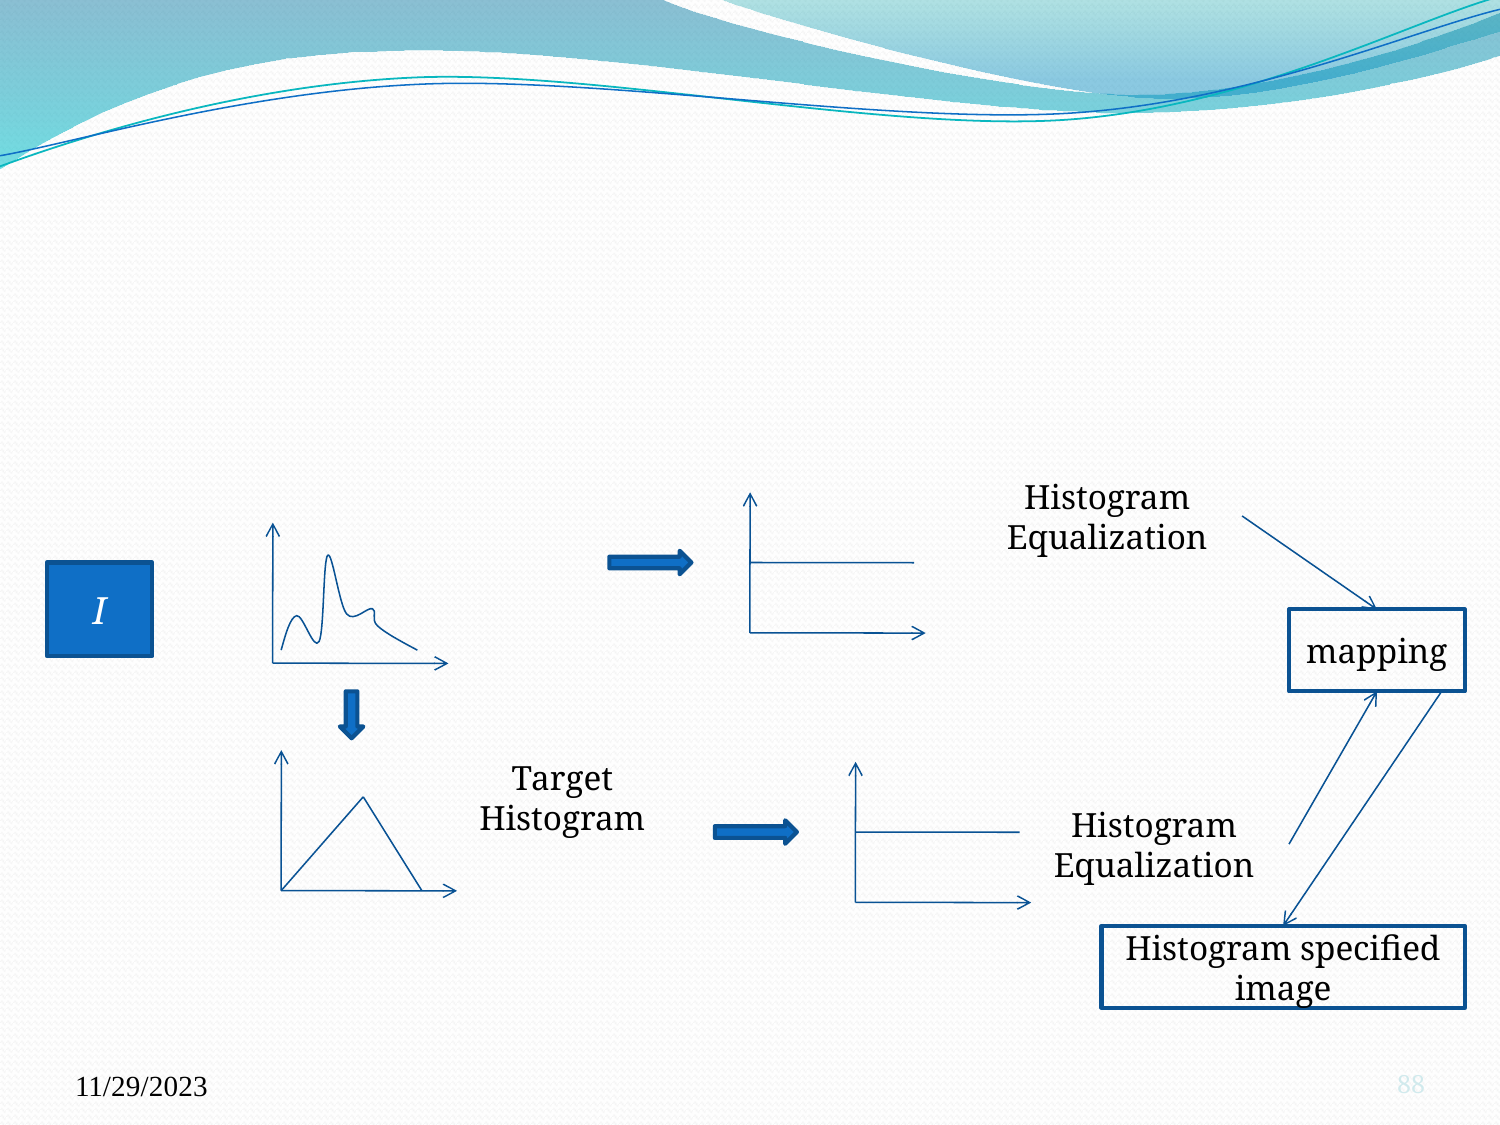

#
Histogram Equalization

I
mapping

Target Histogram
Histogram Equalization

Histogram specified image
11/29/2023
88